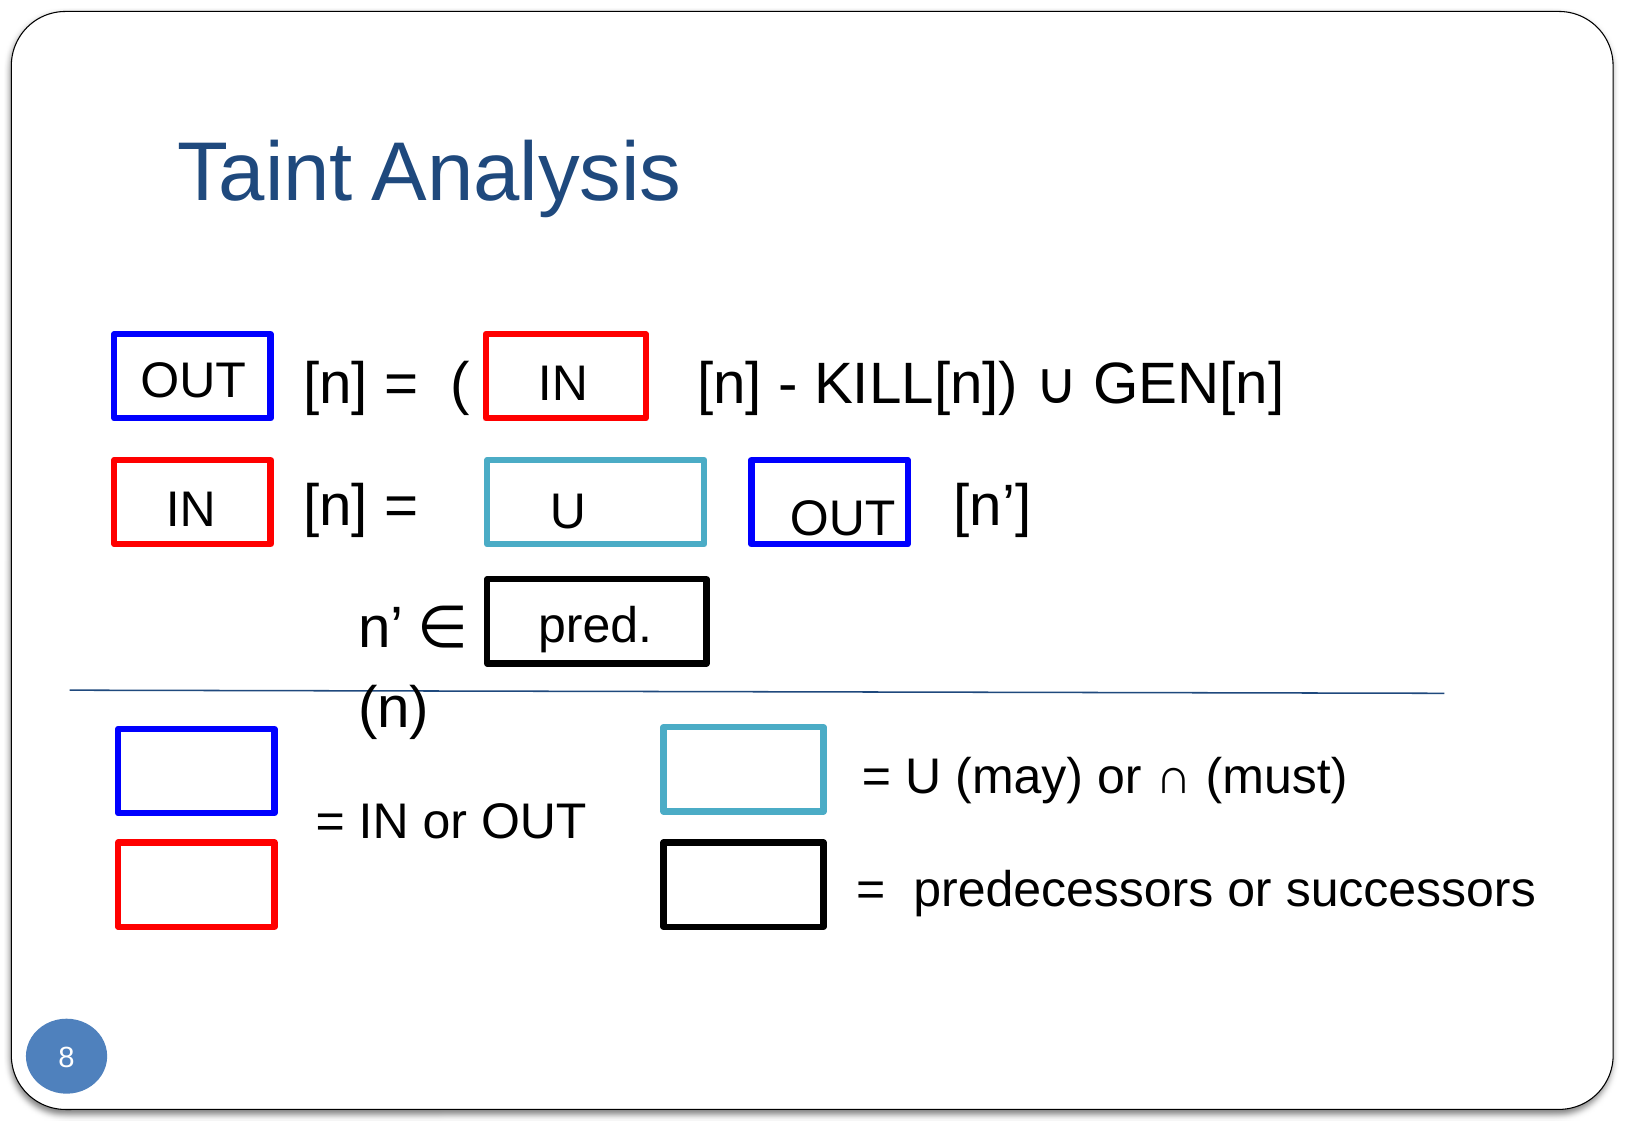

# Taint Analysis
[n] =  (              [n] - KILL[n]) ∪ GEN[n]

OUT
IN
[n] =                                 [n’]

IN
U
OUT
n’ ∈                  (n)

pred.

= U (may) or ∩ (must)
= IN or OUT
=  predecessors or successors

8